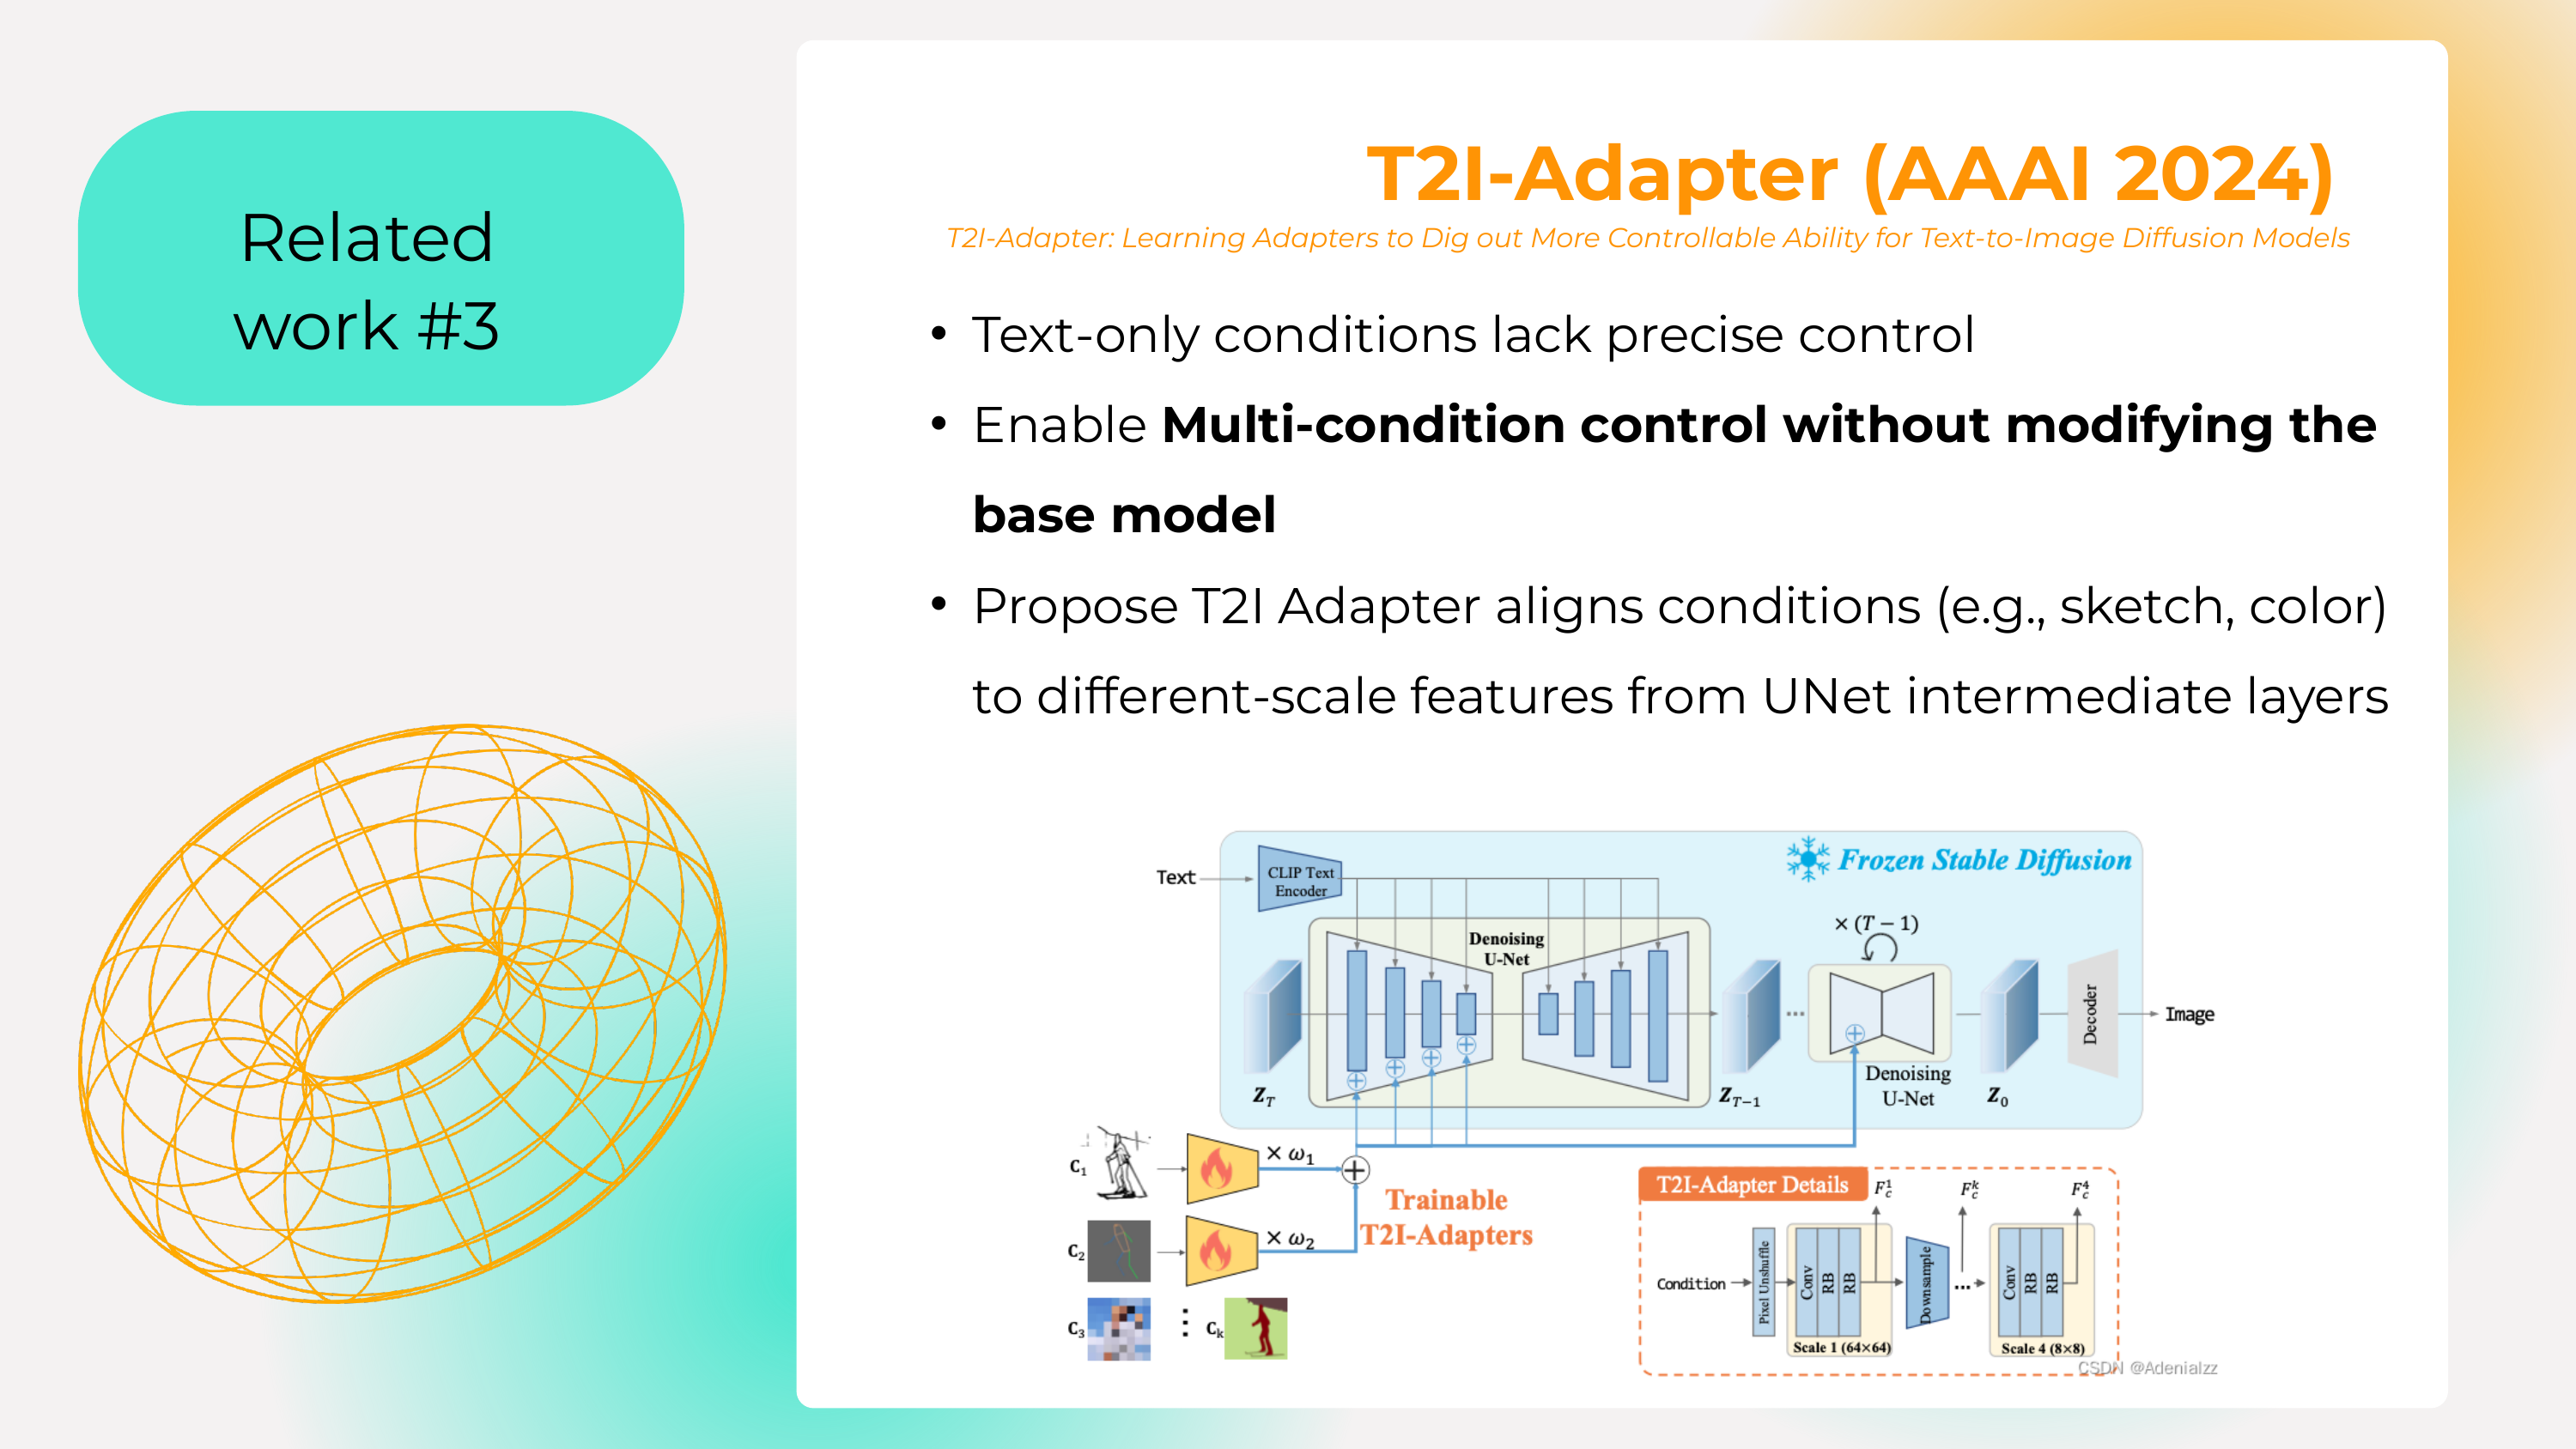

Related work #3
T2I-Adapter (AAAI 2024)
T2I-Adapter: Learning Adapters to Dig out More Controllable Ability for Text-to-Image Diffusion Models
Text-only conditions lack precise control
Enable Multi-condition control without modifying the base model
Propose T2I Adapter aligns conditions (e.g., sketch, color) to different-scale features from UNet intermediate layers